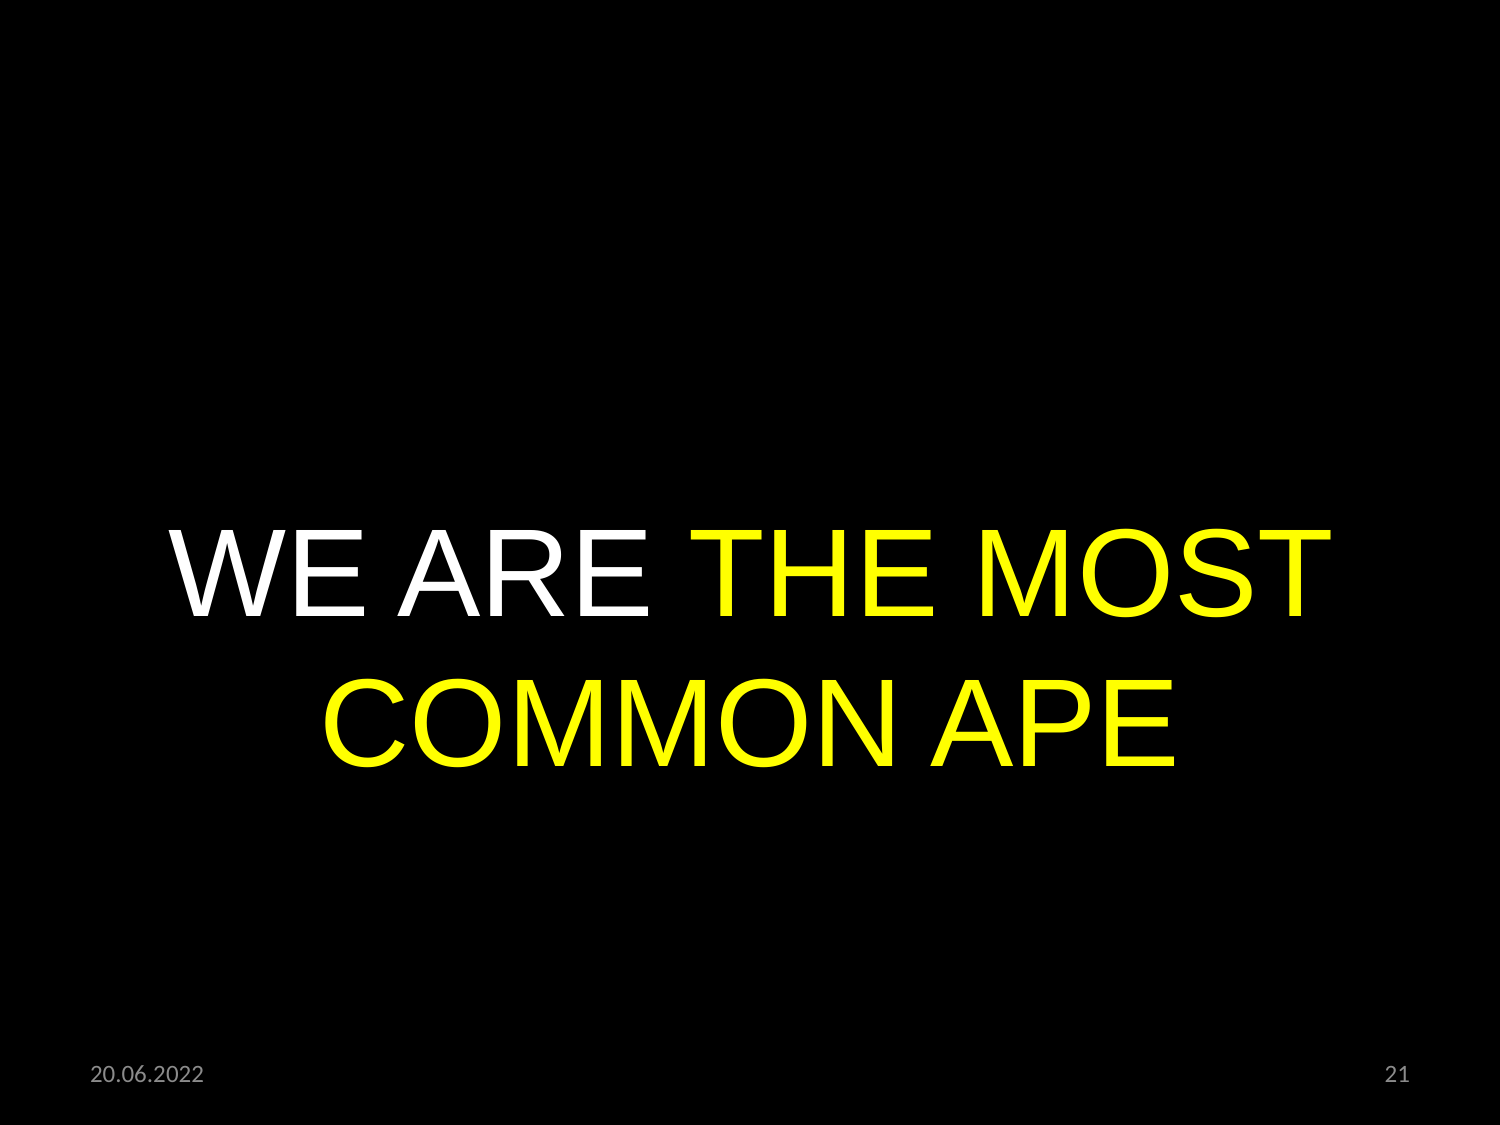

WE ARE THE MOST COMMON APE
20.06.2022
21